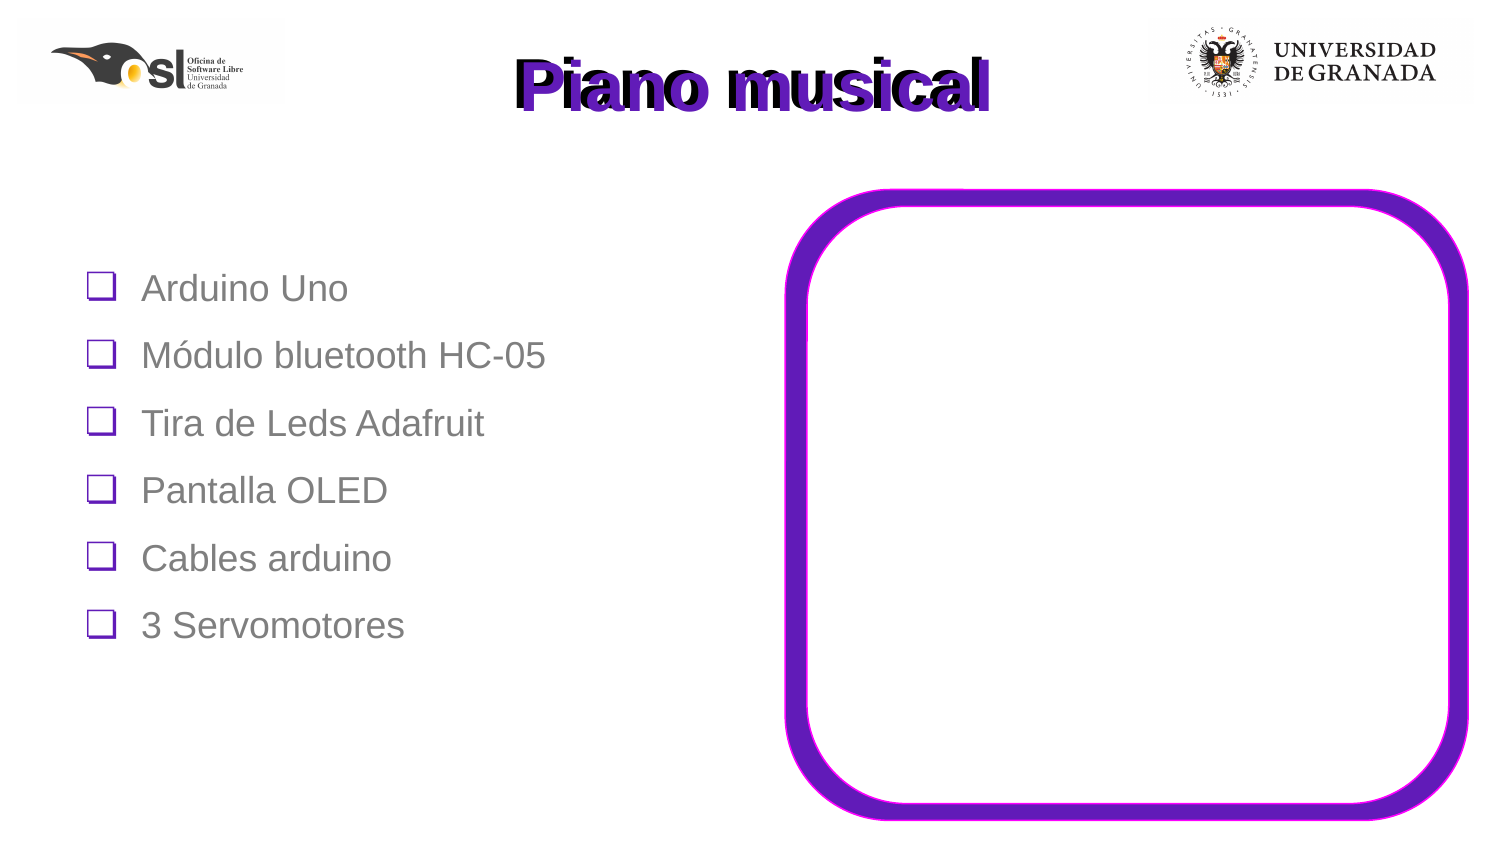

# Piano musical

Piano musical
Arduino Uno
Módulo bluetooth HC-05
Tira de Leds Adafruit
Pantalla OLED
Cables arduino
3 Servomotores